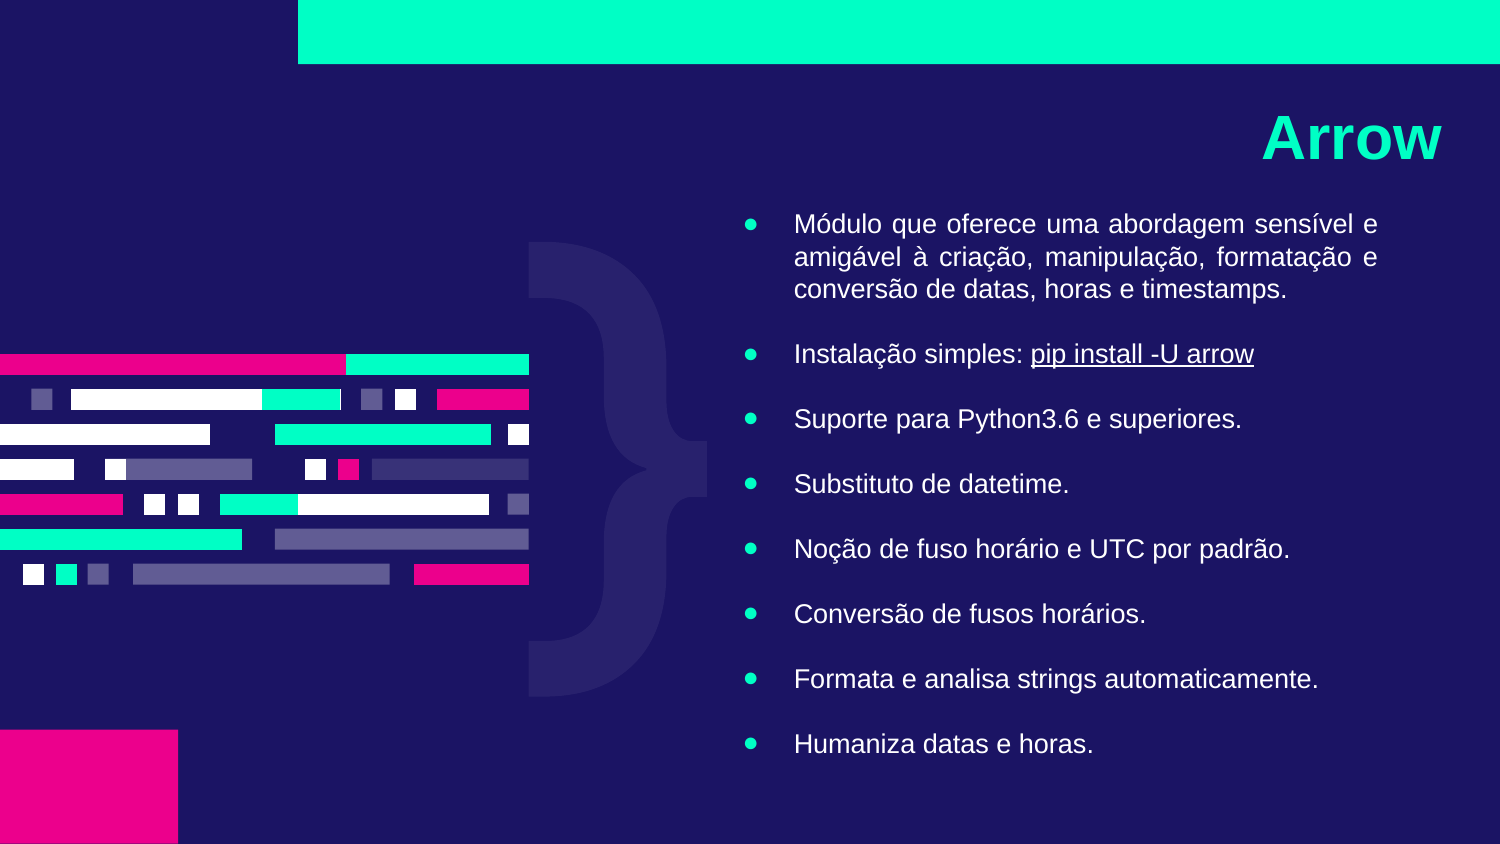

# Arrow
Módulo que oferece uma abordagem sensível e amigável à criação, manipulação, formatação e conversão de datas, horas e timestamps.

Instalação simples: pip install -U arrow

Suporte para Python3.6 e superiores.

Substituto de datetime.

Noção de fuso horário e UTC por padrão.

Conversão de fusos horários.

Formata e analisa strings automaticamente.

Humaniza datas e horas.